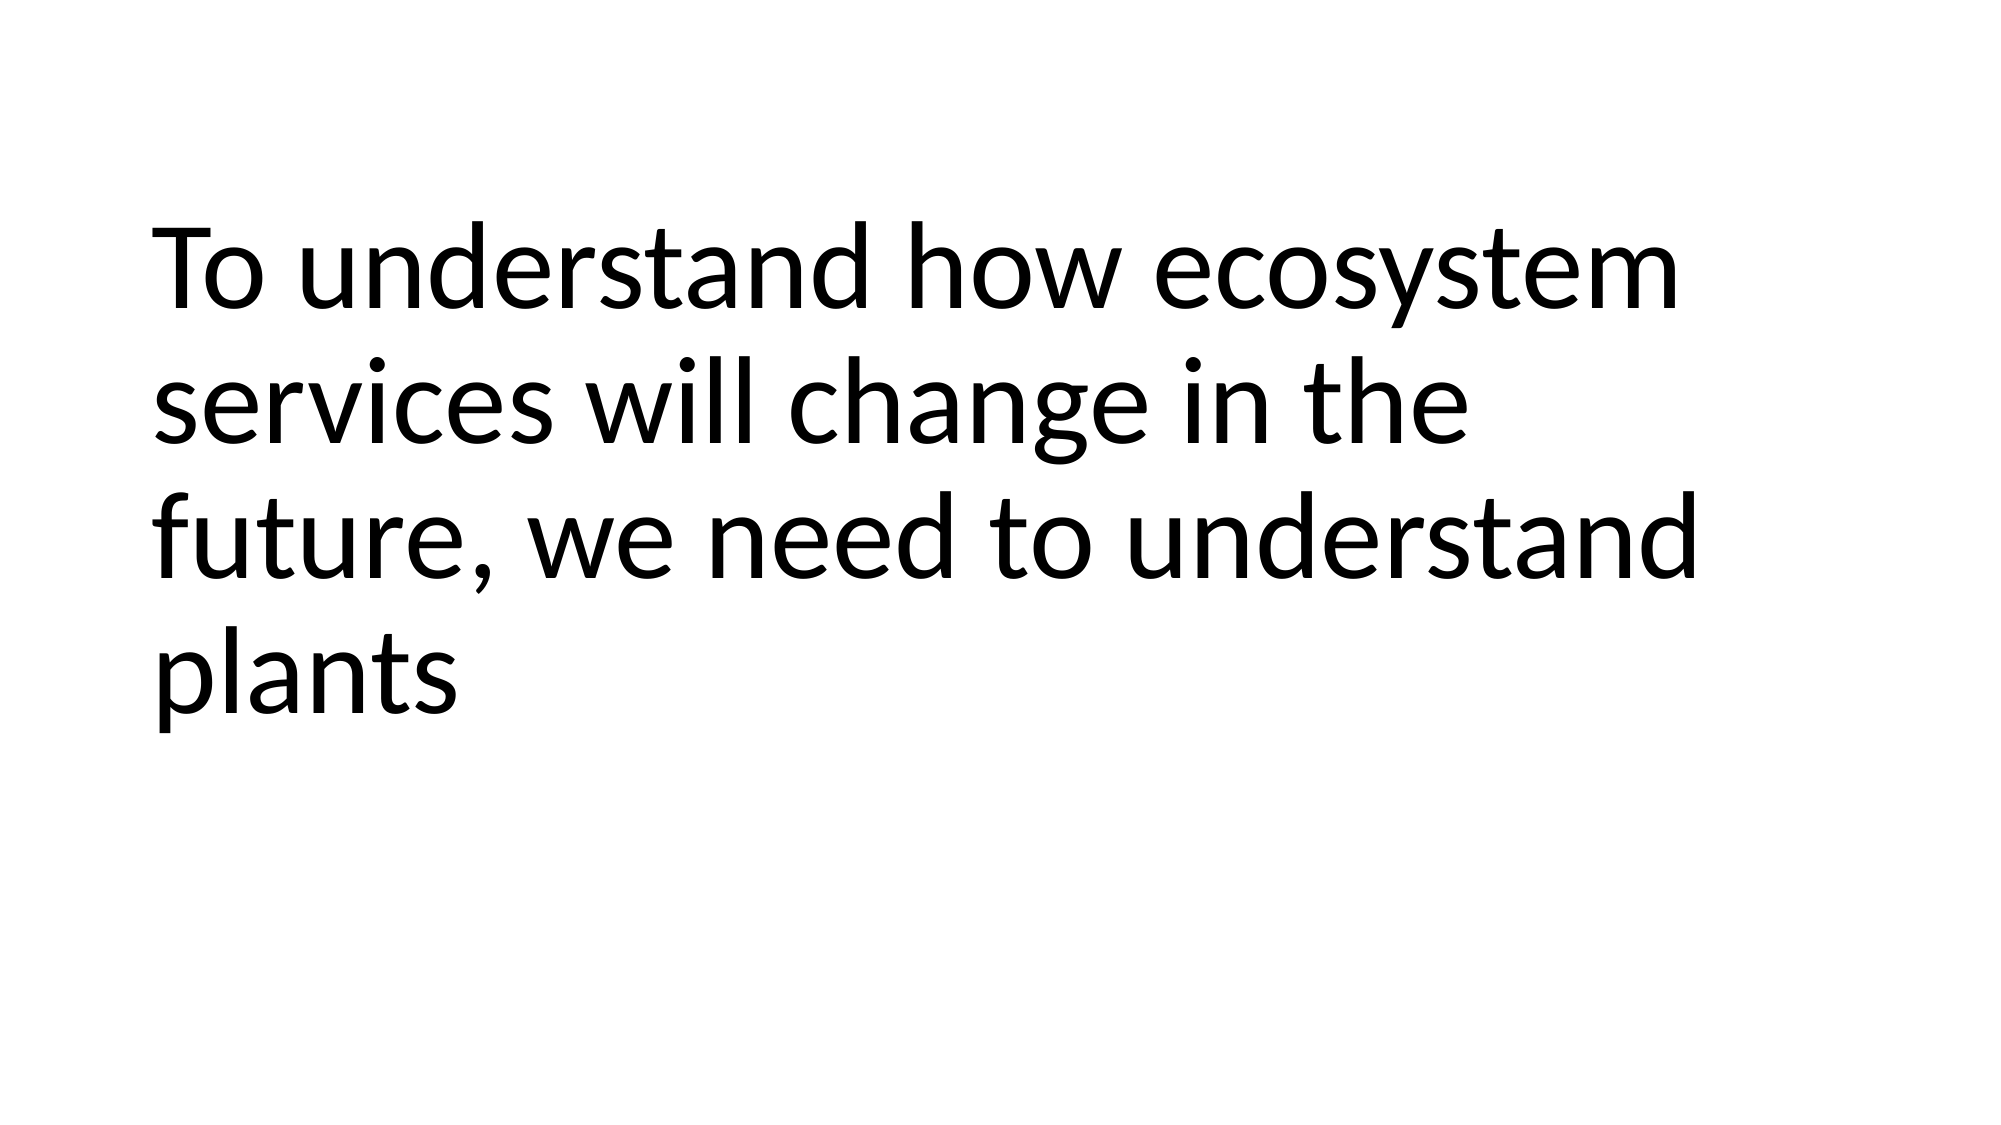

# To understand how ecosystem services will change in the future, we need to understand plants